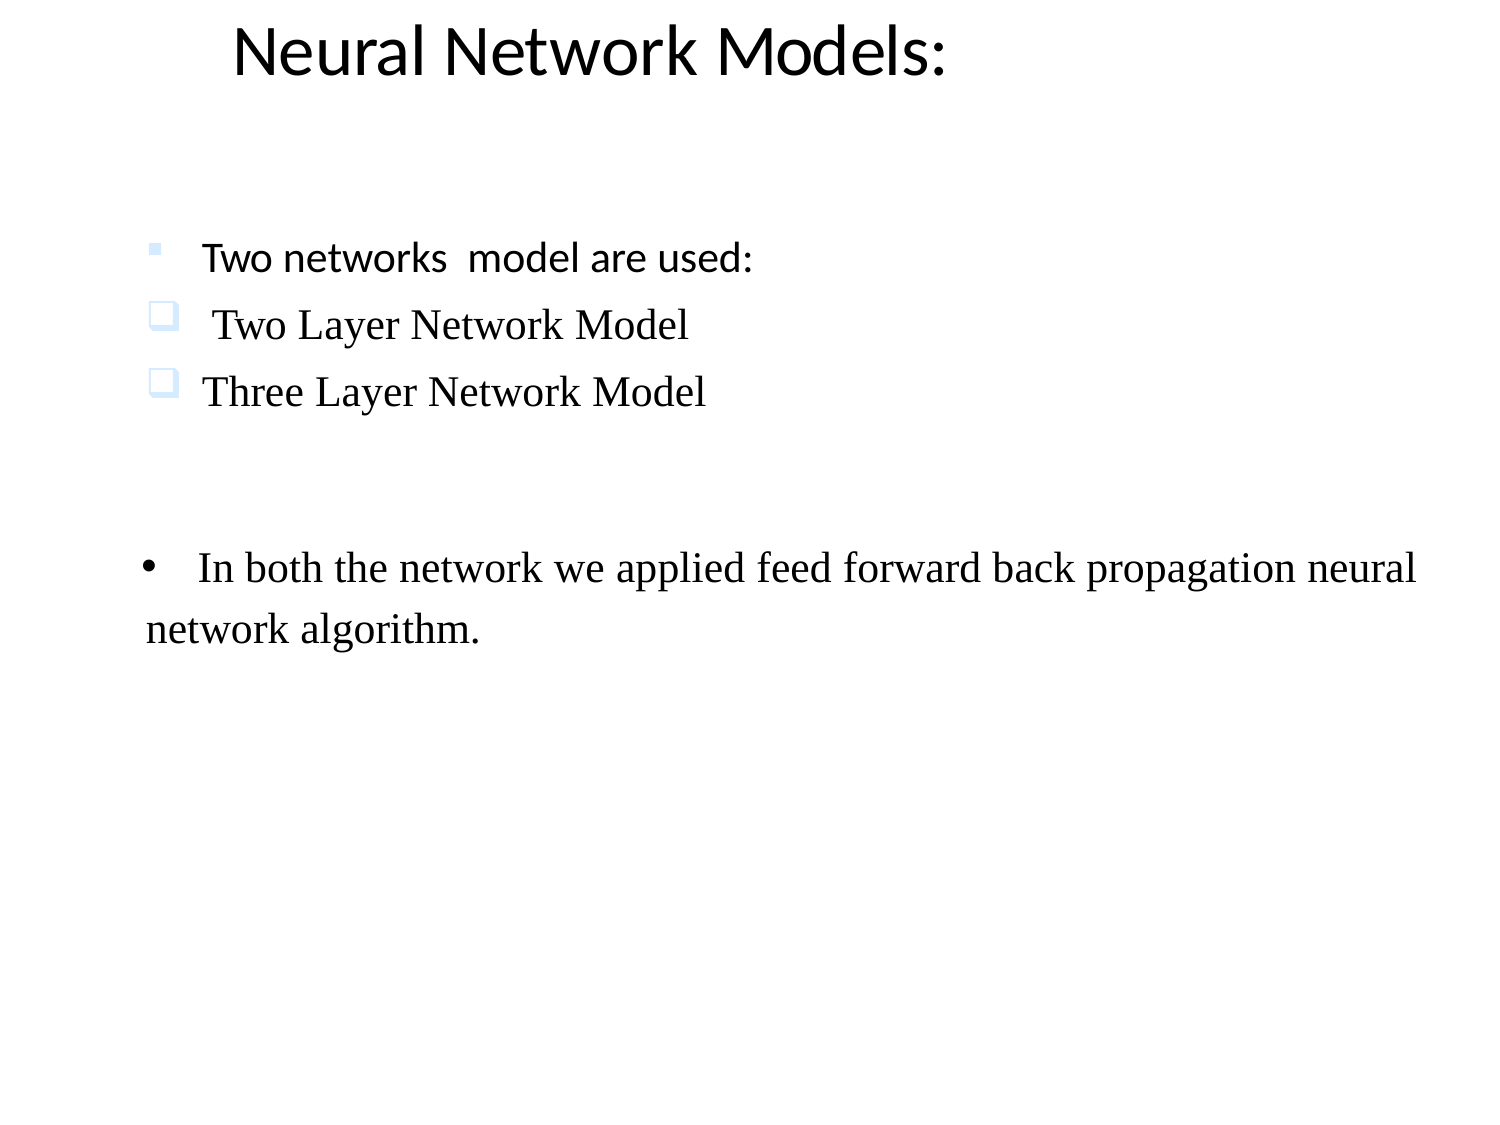

# Neural Network Models:
Two networks model are used:
Two Layer Network Model
Three Layer Network Model

In both the network we applied feed forward back propagation neural
network algorithm.